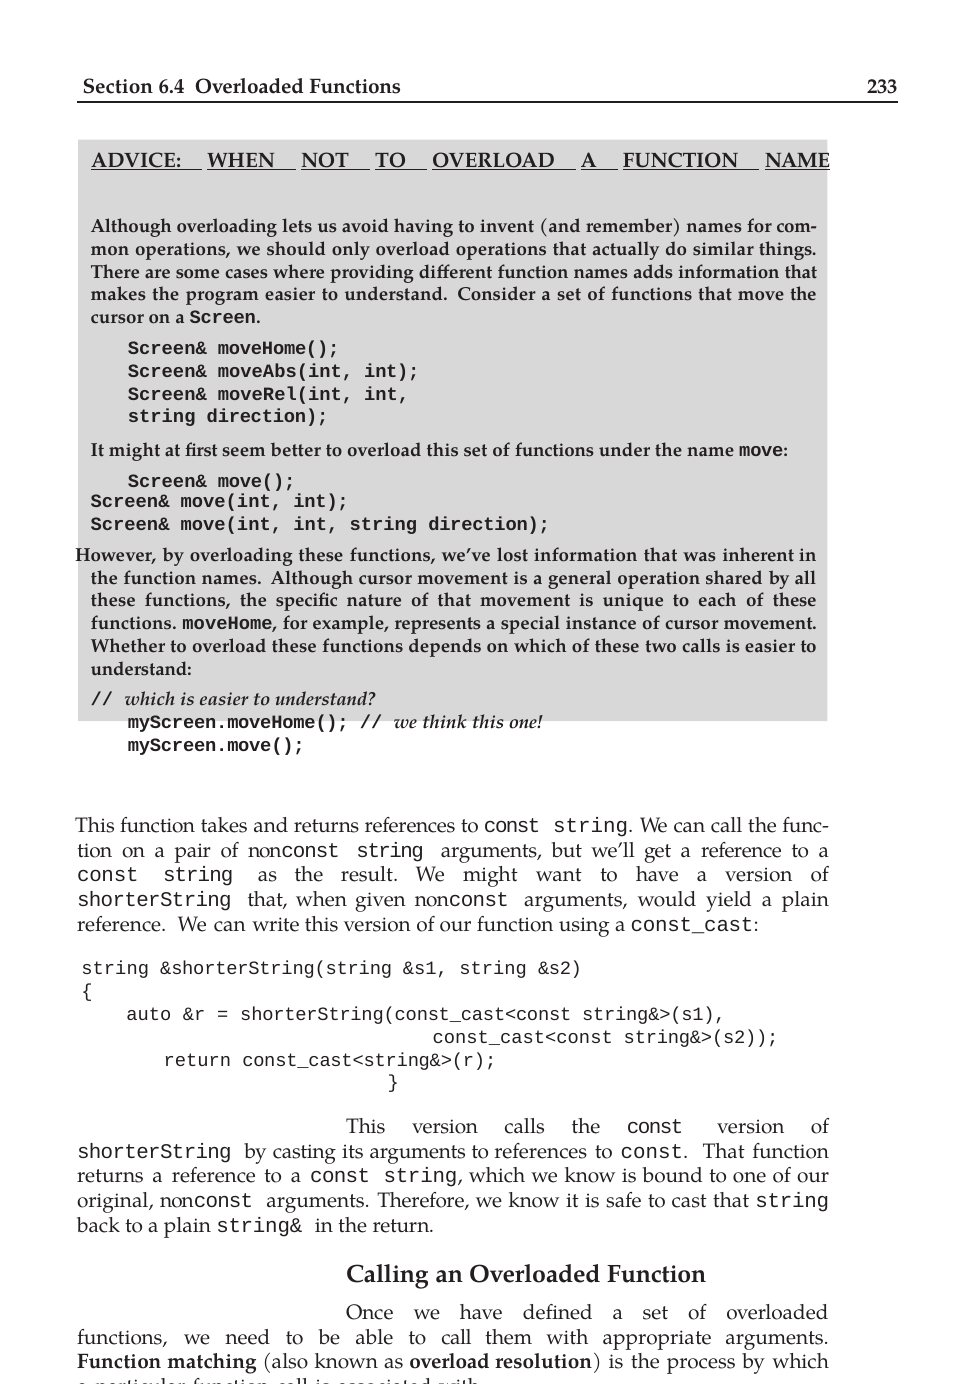

Section 6.4 Overloaded Functions
233

Advice: When Not to Overload a Function Name
Although overloading lets us avoid having to invent (and remember) names for com- mon operations, we should only overload operations that actually do similar things. There are some cases where providing different function names adds information that makes the program easier to understand. Consider a set of functions that move the cursor on a Screen.
Screen& moveHome(); Screen& moveAbs(int, int);
Screen& moveRel(int, int, string direction);
It might at first seem better to overload this set of functions under the name move: Screen& move();
Screen& move(int, int);
Screen& move(int, int, string direction);
However, by overloading these functions, we’ve lost information that was inherent in the function names. Although cursor movement is a general operation shared by all these functions, the specific nature of that movement is unique to each of these functions. moveHome, for example, represents a special instance of cursor movement. Whether to overload these functions depends on which of these two calls is easier to understand:
// which is easier to understand? myScreen.moveHome(); // we think this one! myScreen.move();

This function takes and returns references to const string. We can call the func- tion on a pair of nonconst string arguments, but we’ll get a reference to a const string as the result. We might want to have a version of shorterString that, when given nonconst arguments, would yield a plain reference. We can write this version of our function using a const_cast:
string &shorterString(string &s1, string &s2)
{
auto &r = shorterString(const_cast<const string&>(s1),
const_cast<const string&>(s2)); return const_cast<string&>(r);
}

This version calls the const version of shorterString by casting its arguments to references to const. That function returns a reference to a const string, which we know is bound to one of our original, nonconst arguments. Therefore, we know it is safe to cast that string back to a plain string& in the return.

Calling an Overloaded Function
Once we have defined a set of overloaded functions, we need to be able to call them with appropriate arguments. Function matching (also known as overload resolution) is the process by which a particular function call is associated with